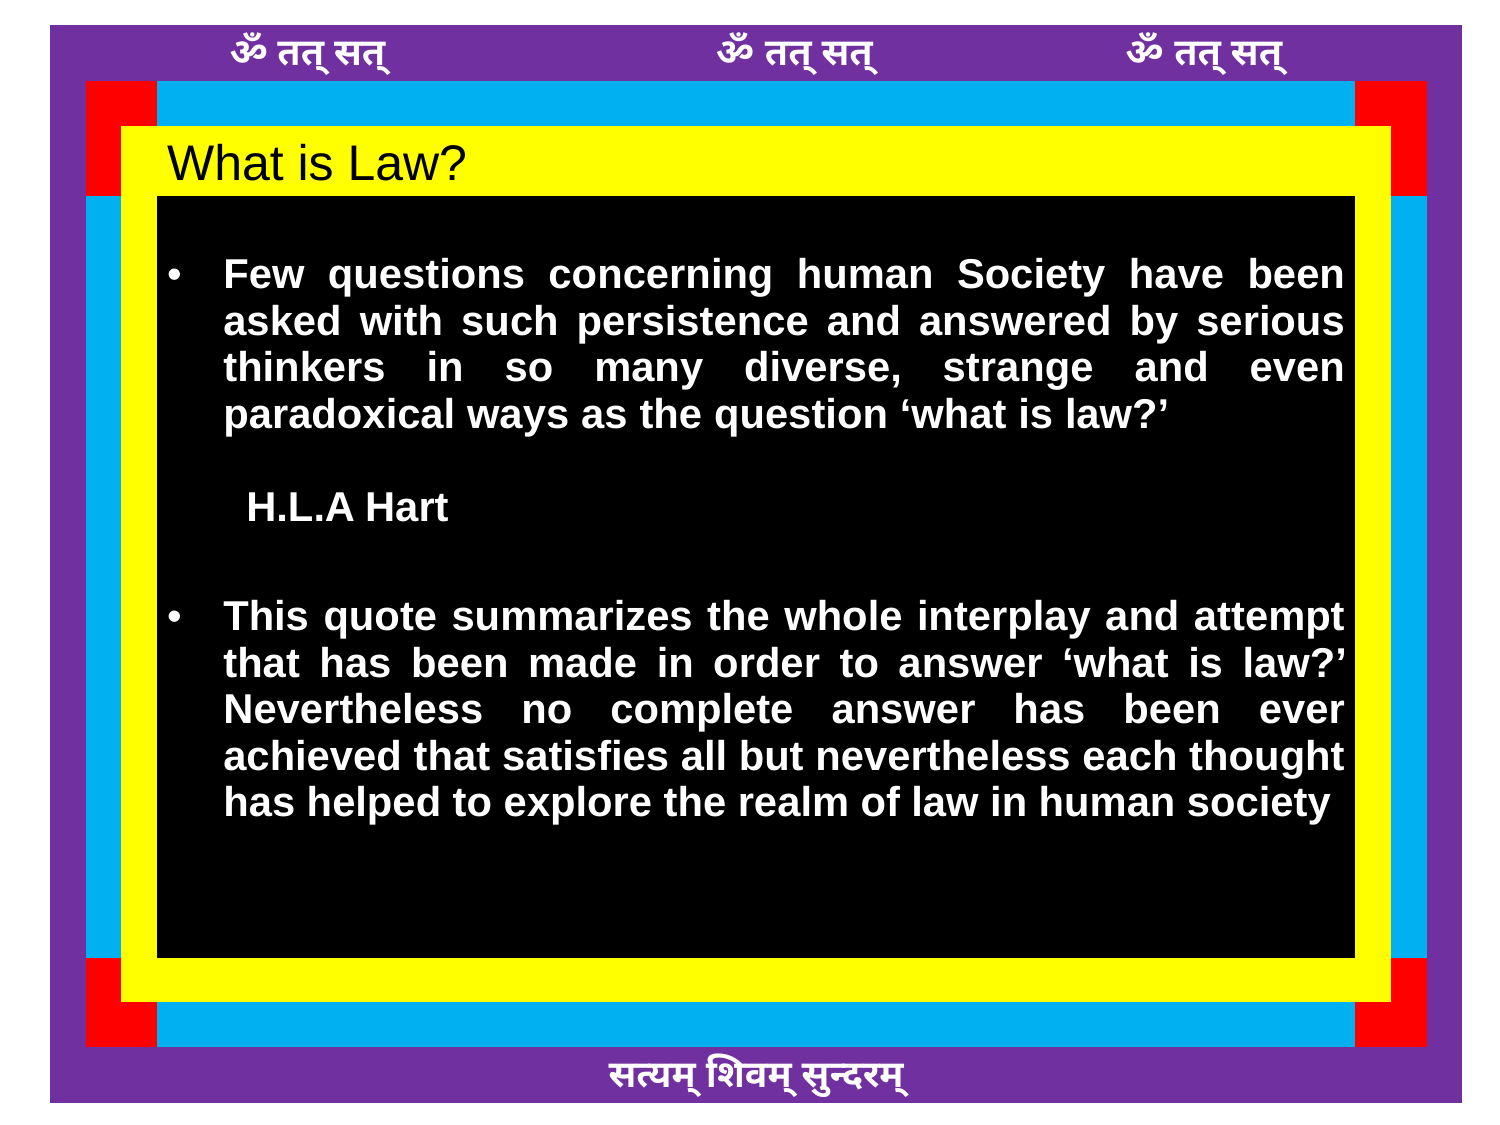

|  |  |  | ॐ तत् सत् ॐ तत् सत् ॐ तत् सत् |  |  |  |
| --- | --- | --- | --- | --- | --- | --- |
|  |  |  |  |  |  |  |
|  |  |  | What is Law? |  |  |  |
|  |  |  | Few questions concerning human Society have been asked with such persistence and answered by serious thinkers in so many diverse, strange and even paradoxical ways as the question ‘what is law?’ H.L.A Hart This quote summarizes the whole interplay and attempt that has been made in order to answer ‘what is law?’ Nevertheless no complete answer has been ever achieved that satisfies all but nevertheless each thought has helped to explore the realm of law in human society |  |  |  |
|  |  |  |  |  |  |  |
|  |  |  |  |  |  |  |
|  |  |  | सत्यम् शिवम् सुन्दरम् |  |  |  |
4